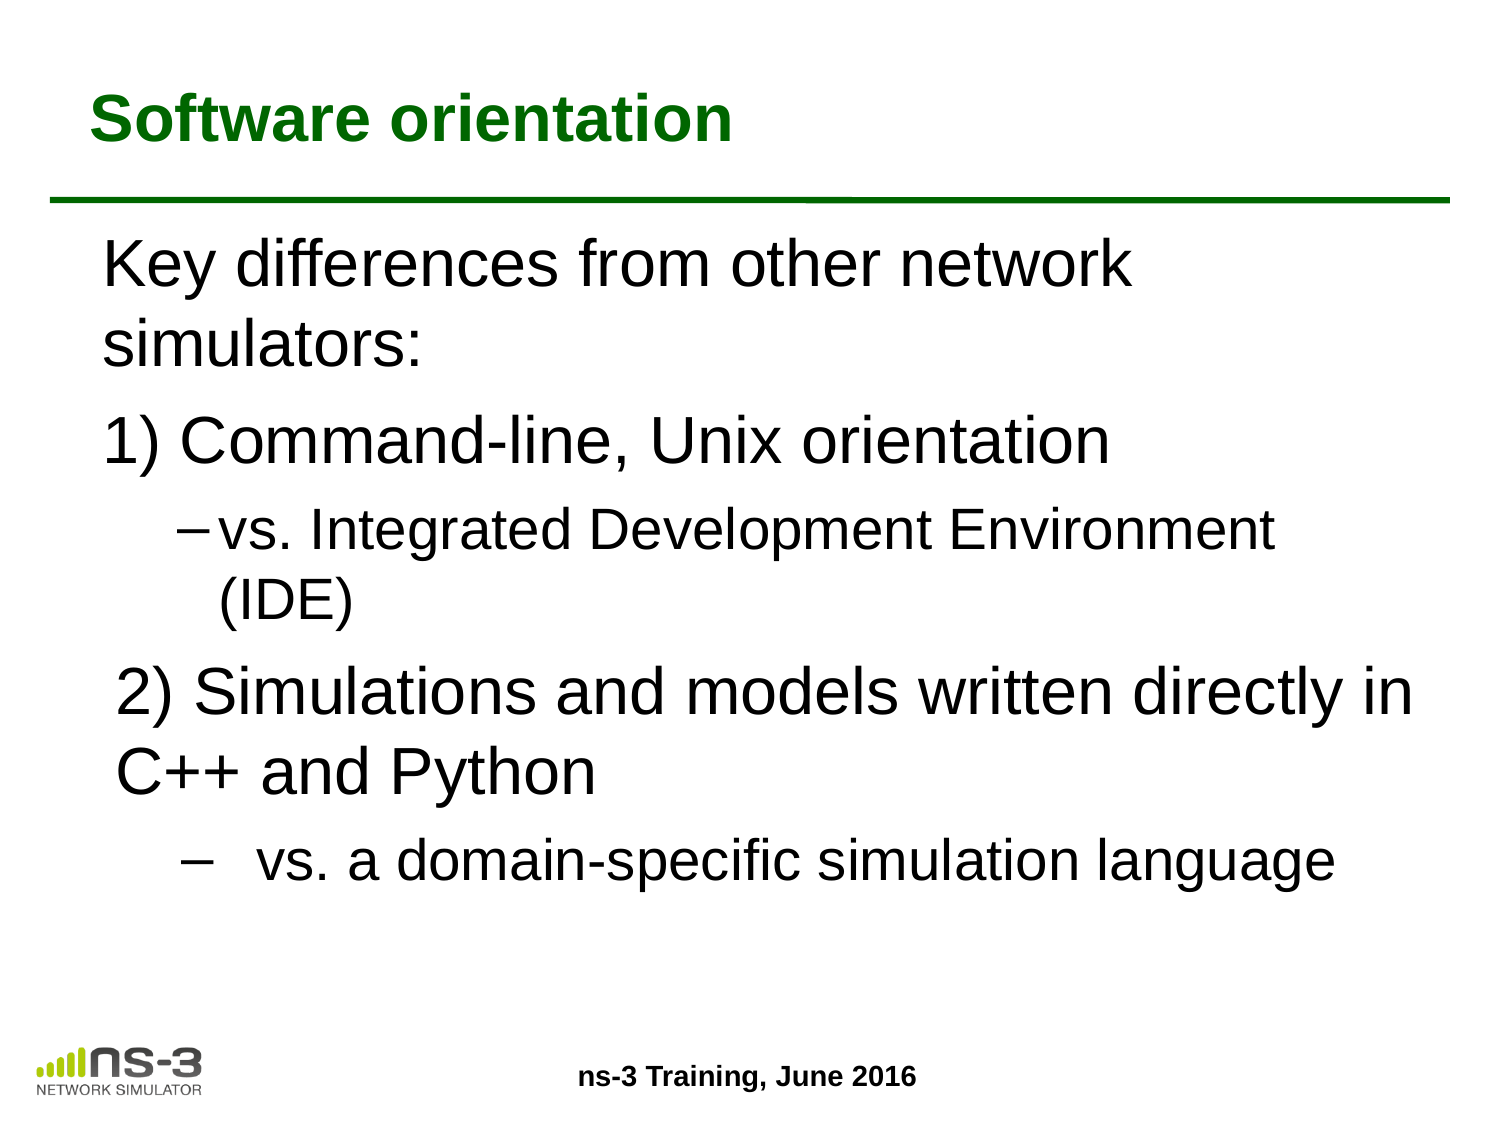

# Software orientation
Key differences from other network simulators:
1) Command-line, Unix orientation
vs. Integrated Development Environment (IDE)
2) Simulations and models written directly in C++ and Python
vs. a domain-specific simulation language

ns-3 Training, June 2016